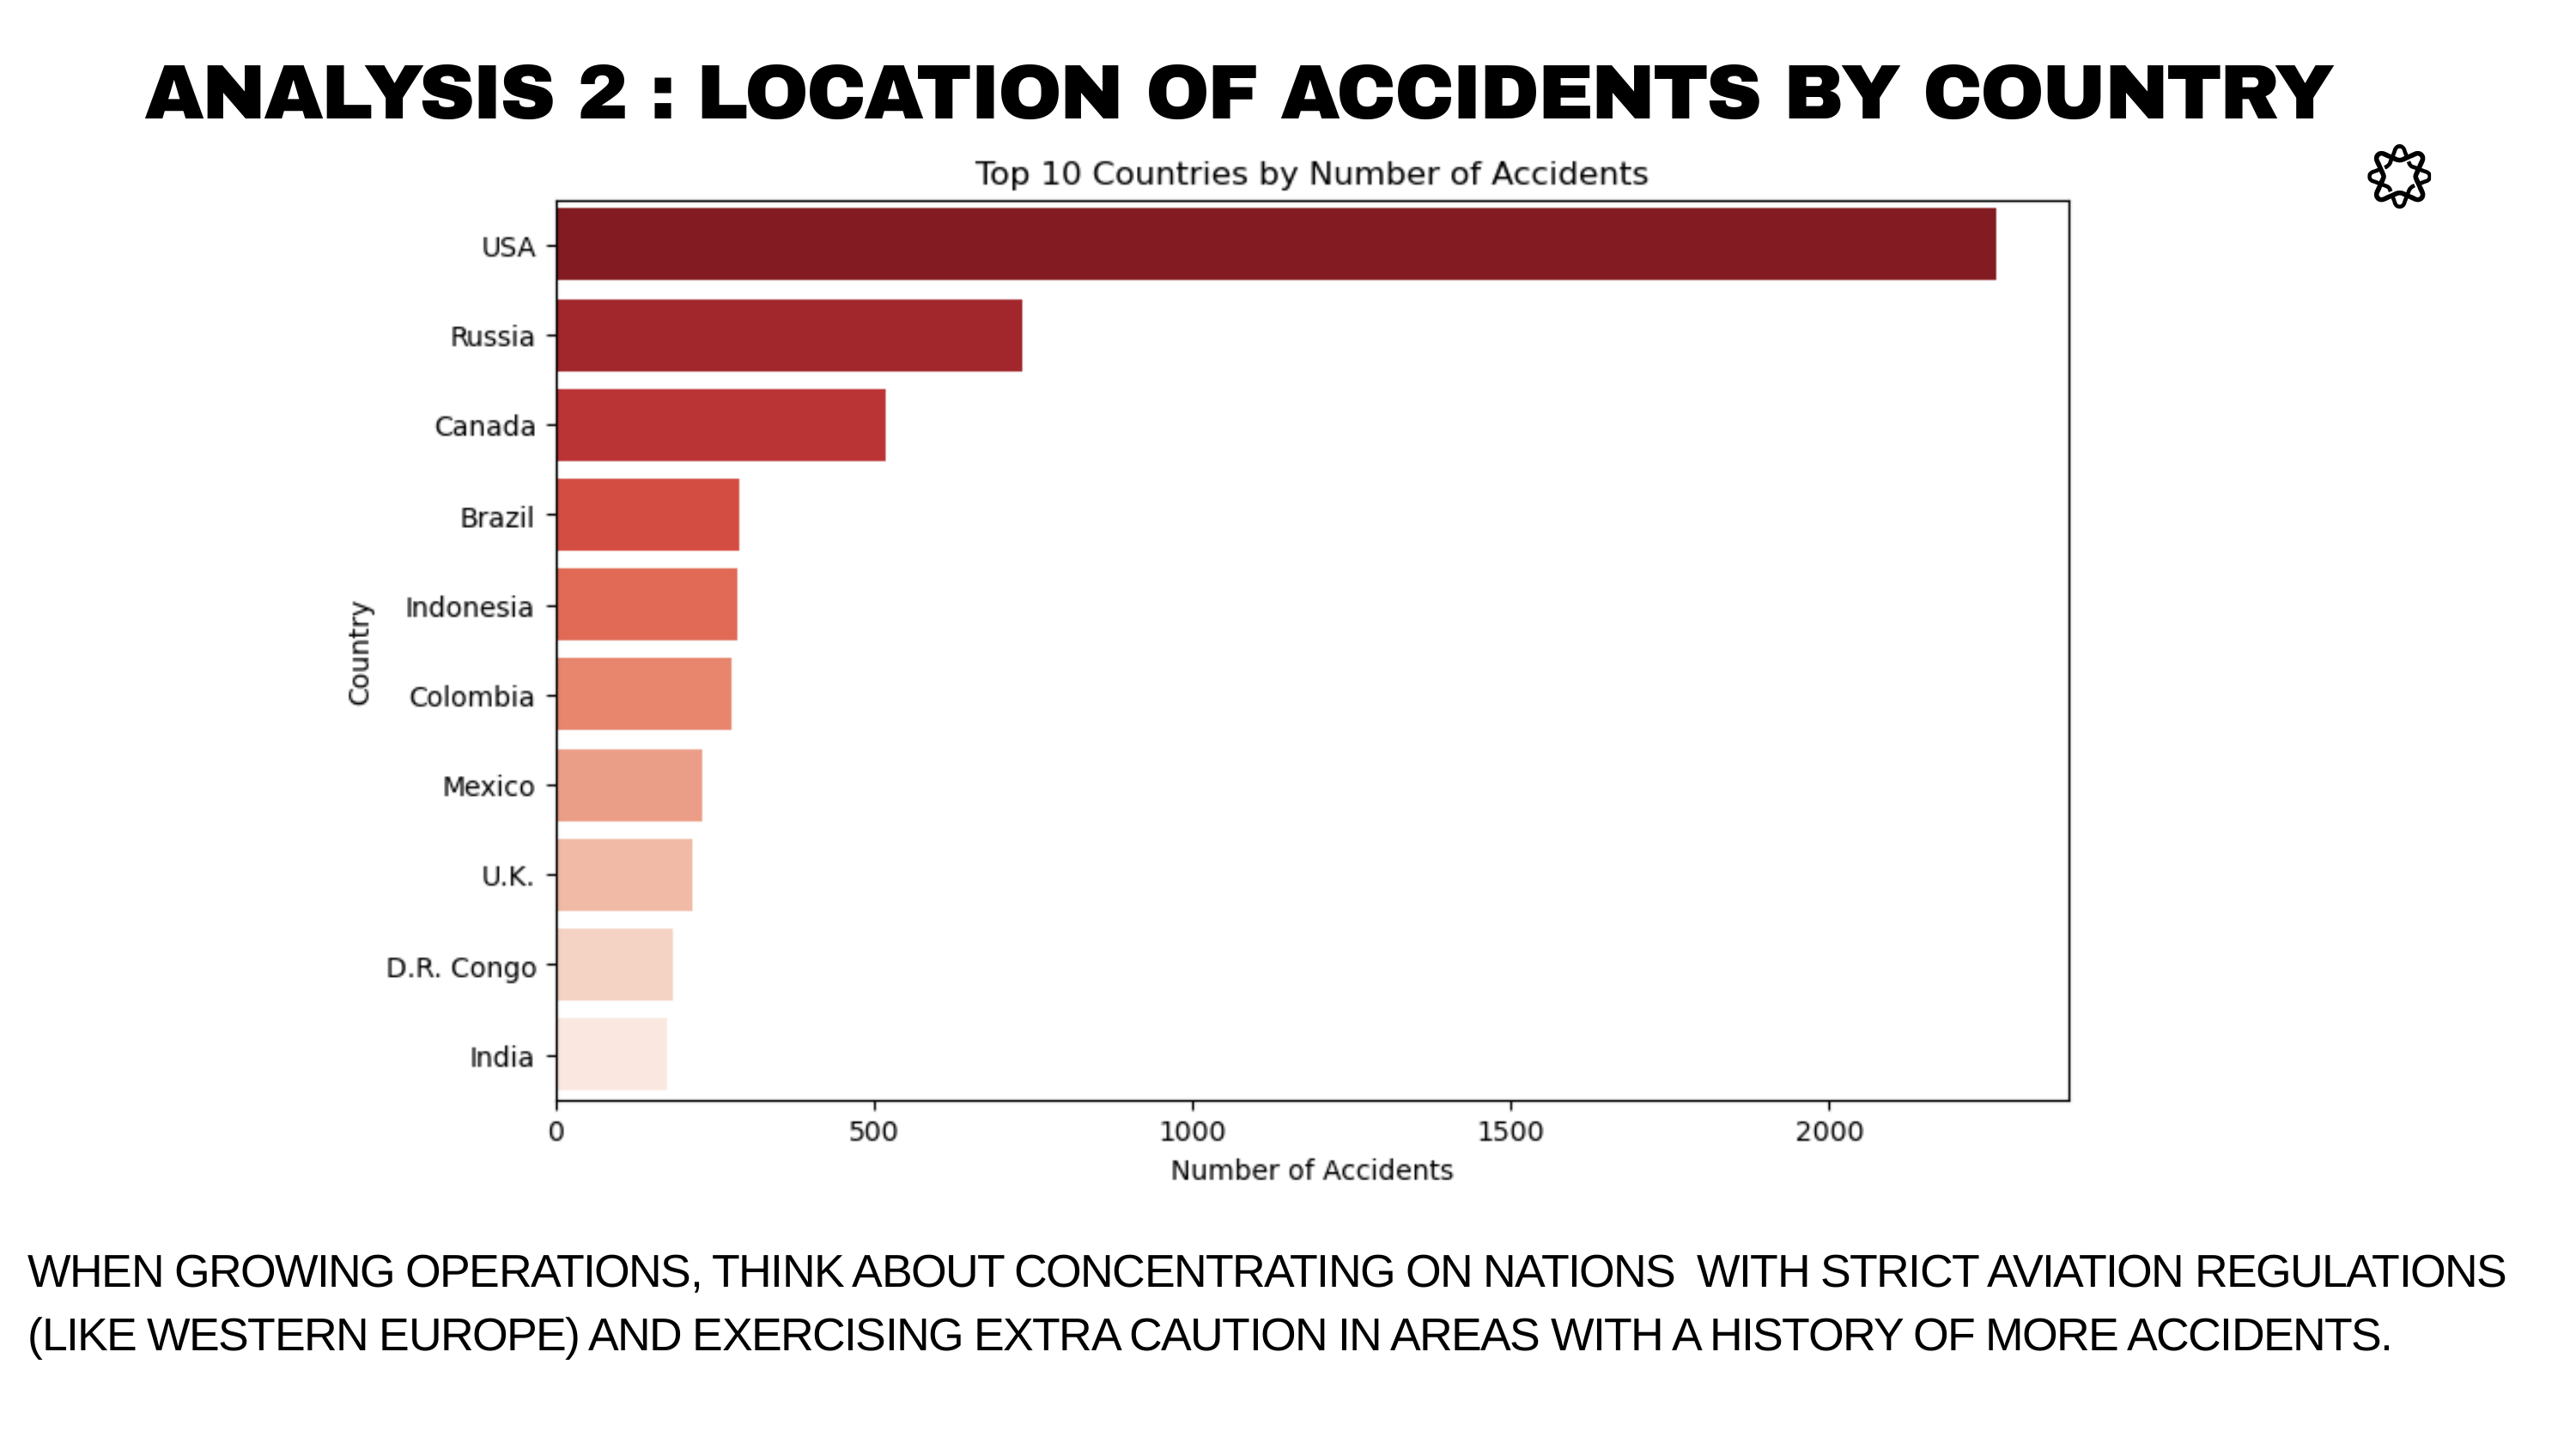

ANALYSIS 2 : LOCATION OF ACCIDENTS BY COUNTRY

WHEN GROWING OPERATIONS, THINK ABOUT CONCENTRATING ON NATIONS  WITH STRICT AVIATION REGULATIONS
(LIKE WESTERN EUROPE) AND EXERCISING EXTRA CAUTION IN AREAS WITH A HISTORY OF MORE ACCIDENTS.